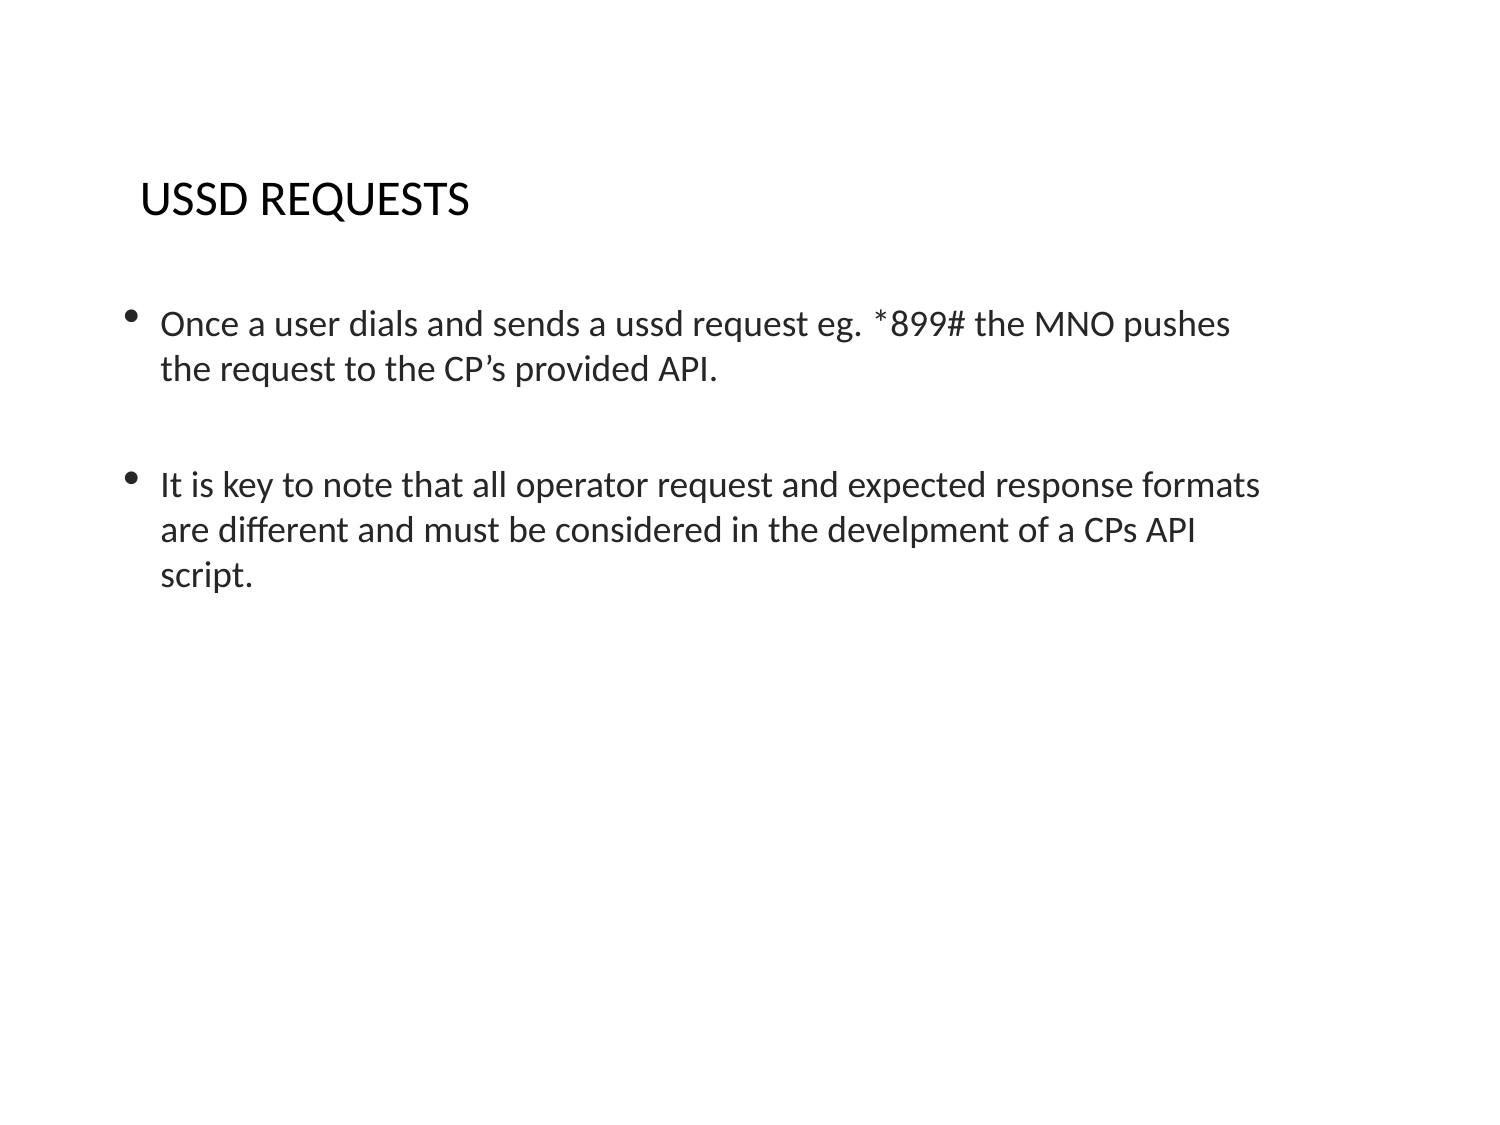

USSD REQUESTS
Once a user dials and sends a ussd request eg. *899# the MNO pushes the request to the CP’s provided API.

It is key to note that all operator request and expected response formats are different and must be considered in the develpment of a CPs API script.